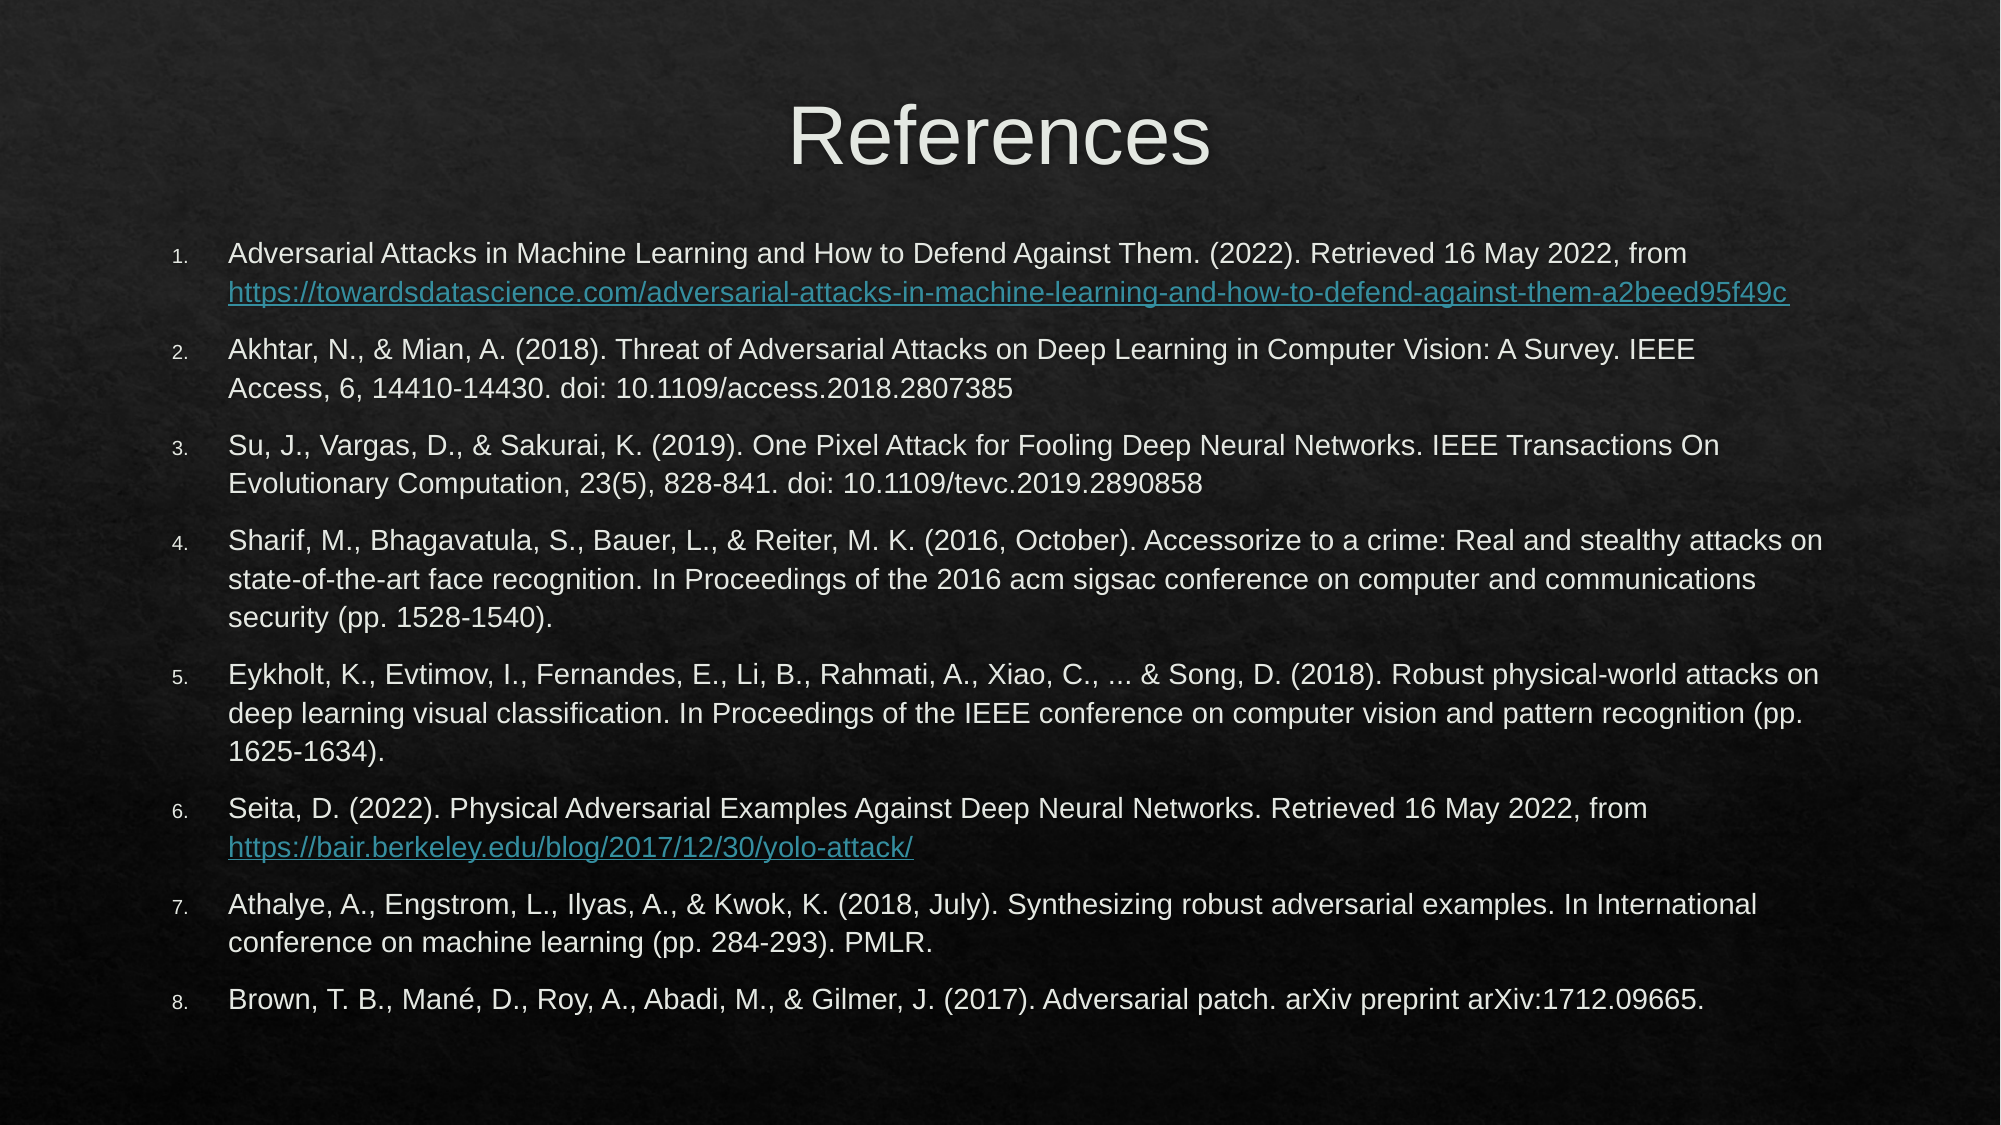

# References
Adversarial Attacks in Machine Learning and How to Defend Against Them. (2022). Retrieved 16 May 2022, from https://towardsdatascience.com/adversarial-attacks-in-machine-learning-and-how-to-defend-against-them-a2beed95f49c
Akhtar, N., & Mian, A. (2018). Threat of Adversarial Attacks on Deep Learning in Computer Vision: A Survey. IEEE Access, 6, 14410-14430. doi: 10.1109/access.2018.2807385
Su, J., Vargas, D., & Sakurai, K. (2019). One Pixel Attack for Fooling Deep Neural Networks. IEEE Transactions On Evolutionary Computation, 23(5), 828-841. doi: 10.1109/tevc.2019.2890858
Sharif, M., Bhagavatula, S., Bauer, L., & Reiter, M. K. (2016, October). Accessorize to a crime: Real and stealthy attacks on state-of-the-art face recognition. In Proceedings of the 2016 acm sigsac conference on computer and communications security (pp. 1528-1540).
Eykholt, K., Evtimov, I., Fernandes, E., Li, B., Rahmati, A., Xiao, C., ... & Song, D. (2018). Robust physical-world attacks on deep learning visual classification. In Proceedings of the IEEE conference on computer vision and pattern recognition (pp. 1625-1634).
Seita, D. (2022). Physical Adversarial Examples Against Deep Neural Networks. Retrieved 16 May 2022, from https://bair.berkeley.edu/blog/2017/12/30/yolo-attack/
Athalye, A., Engstrom, L., Ilyas, A., & Kwok, K. (2018, July). Synthesizing robust adversarial examples. In International conference on machine learning (pp. 284-293). PMLR.
Brown, T. B., Mané, D., Roy, A., Abadi, M., & Gilmer, J. (2017). Adversarial patch. arXiv preprint arXiv:1712.09665.